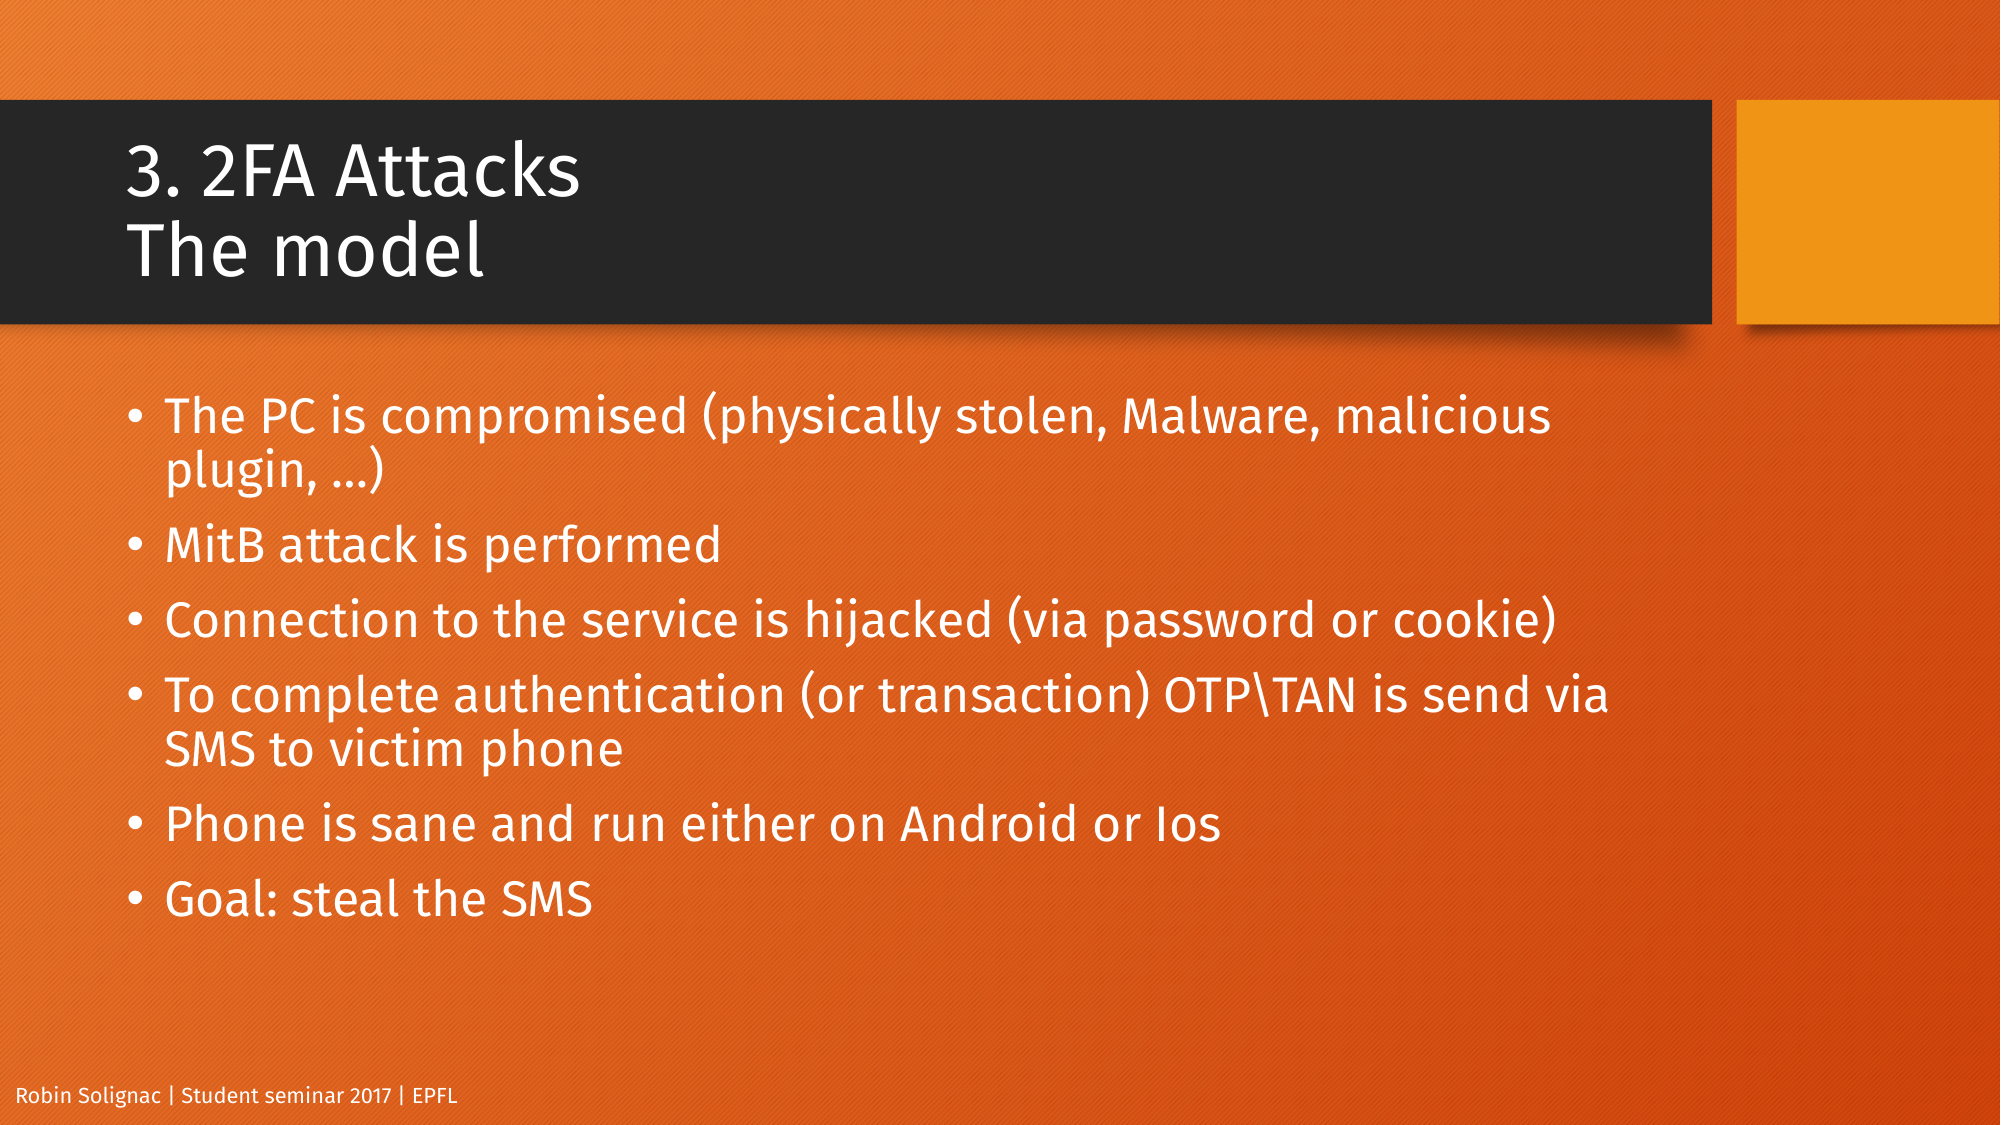

# 3. 2FA Attacks The model
The PC is compromised (physically stolen, Malware, malicious plugin, …)
MitB attack is performed
Connection to the service is hijacked (via password or cookie)
To complete authentication (or transaction) OTP\TAN is send via SMS to victim phone
Phone is sane and run either on Android or Ios
Goal: steal the SMS
Robin Solignac | Student seminar 2017 | EPFL